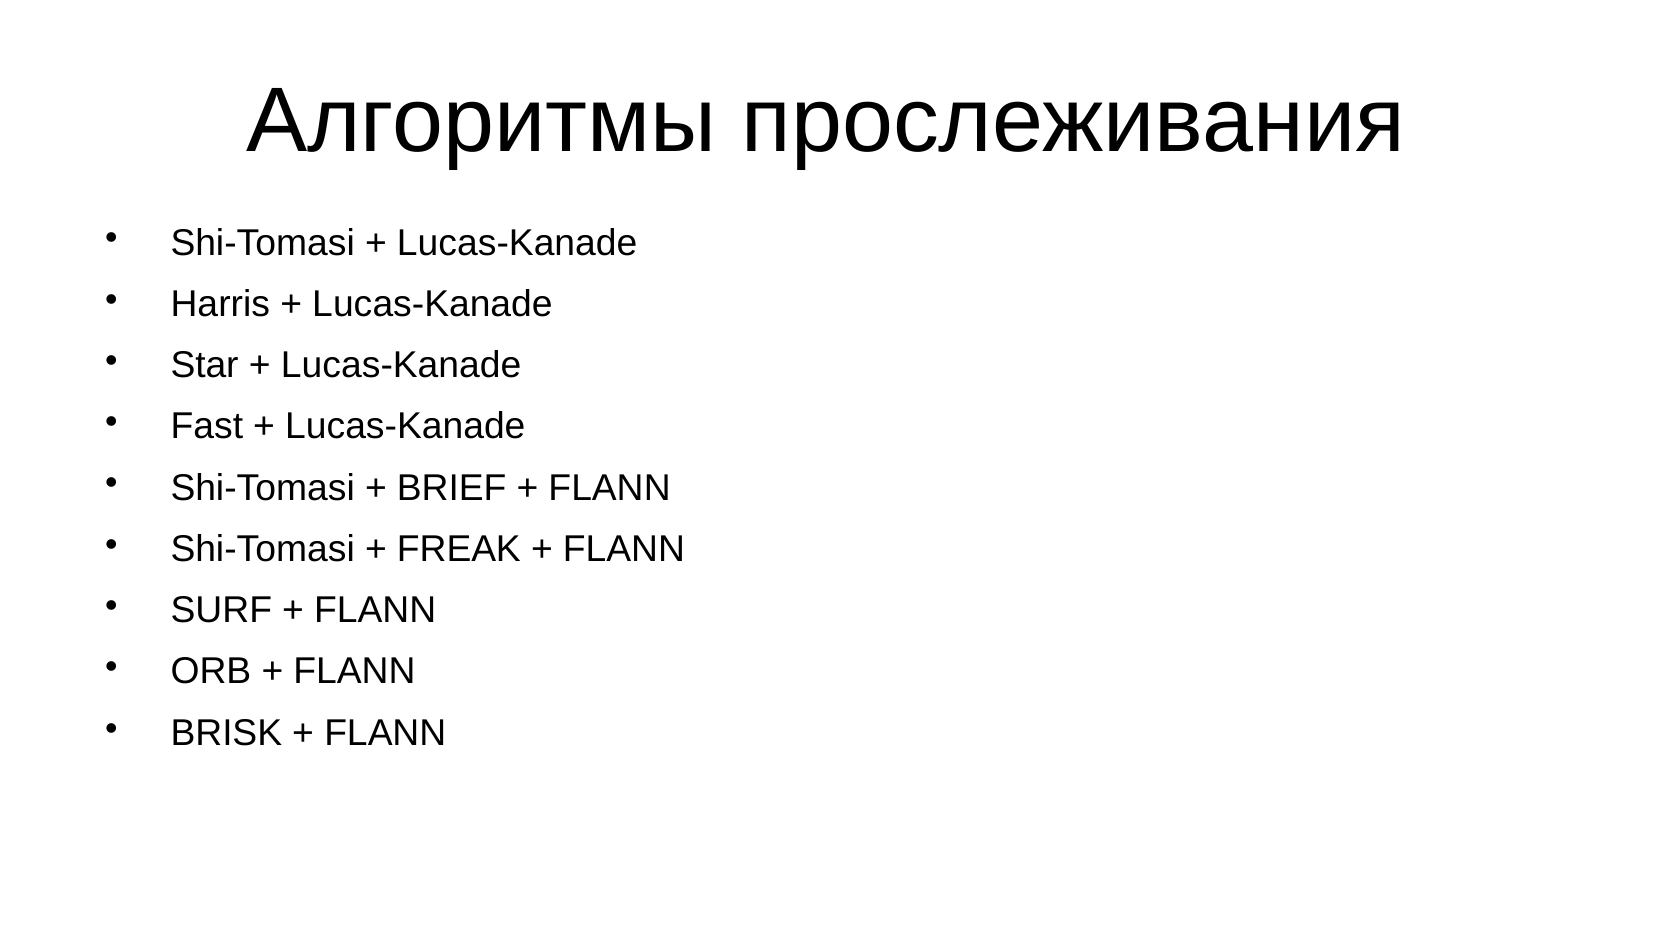

Алгоритмы прослеживания
Shi-Tomasi + Lucas-Kanade
Harris + Lucas-Kanade
Star + Lucas-Kanade
Fast + Lucas-Kanade
Shi-Tomasi + BRIEF + FLANN
Shi-Tomasi + FREAK + FLANN
SURF + FLANN
ORB + FLANN
BRISK + FLANN